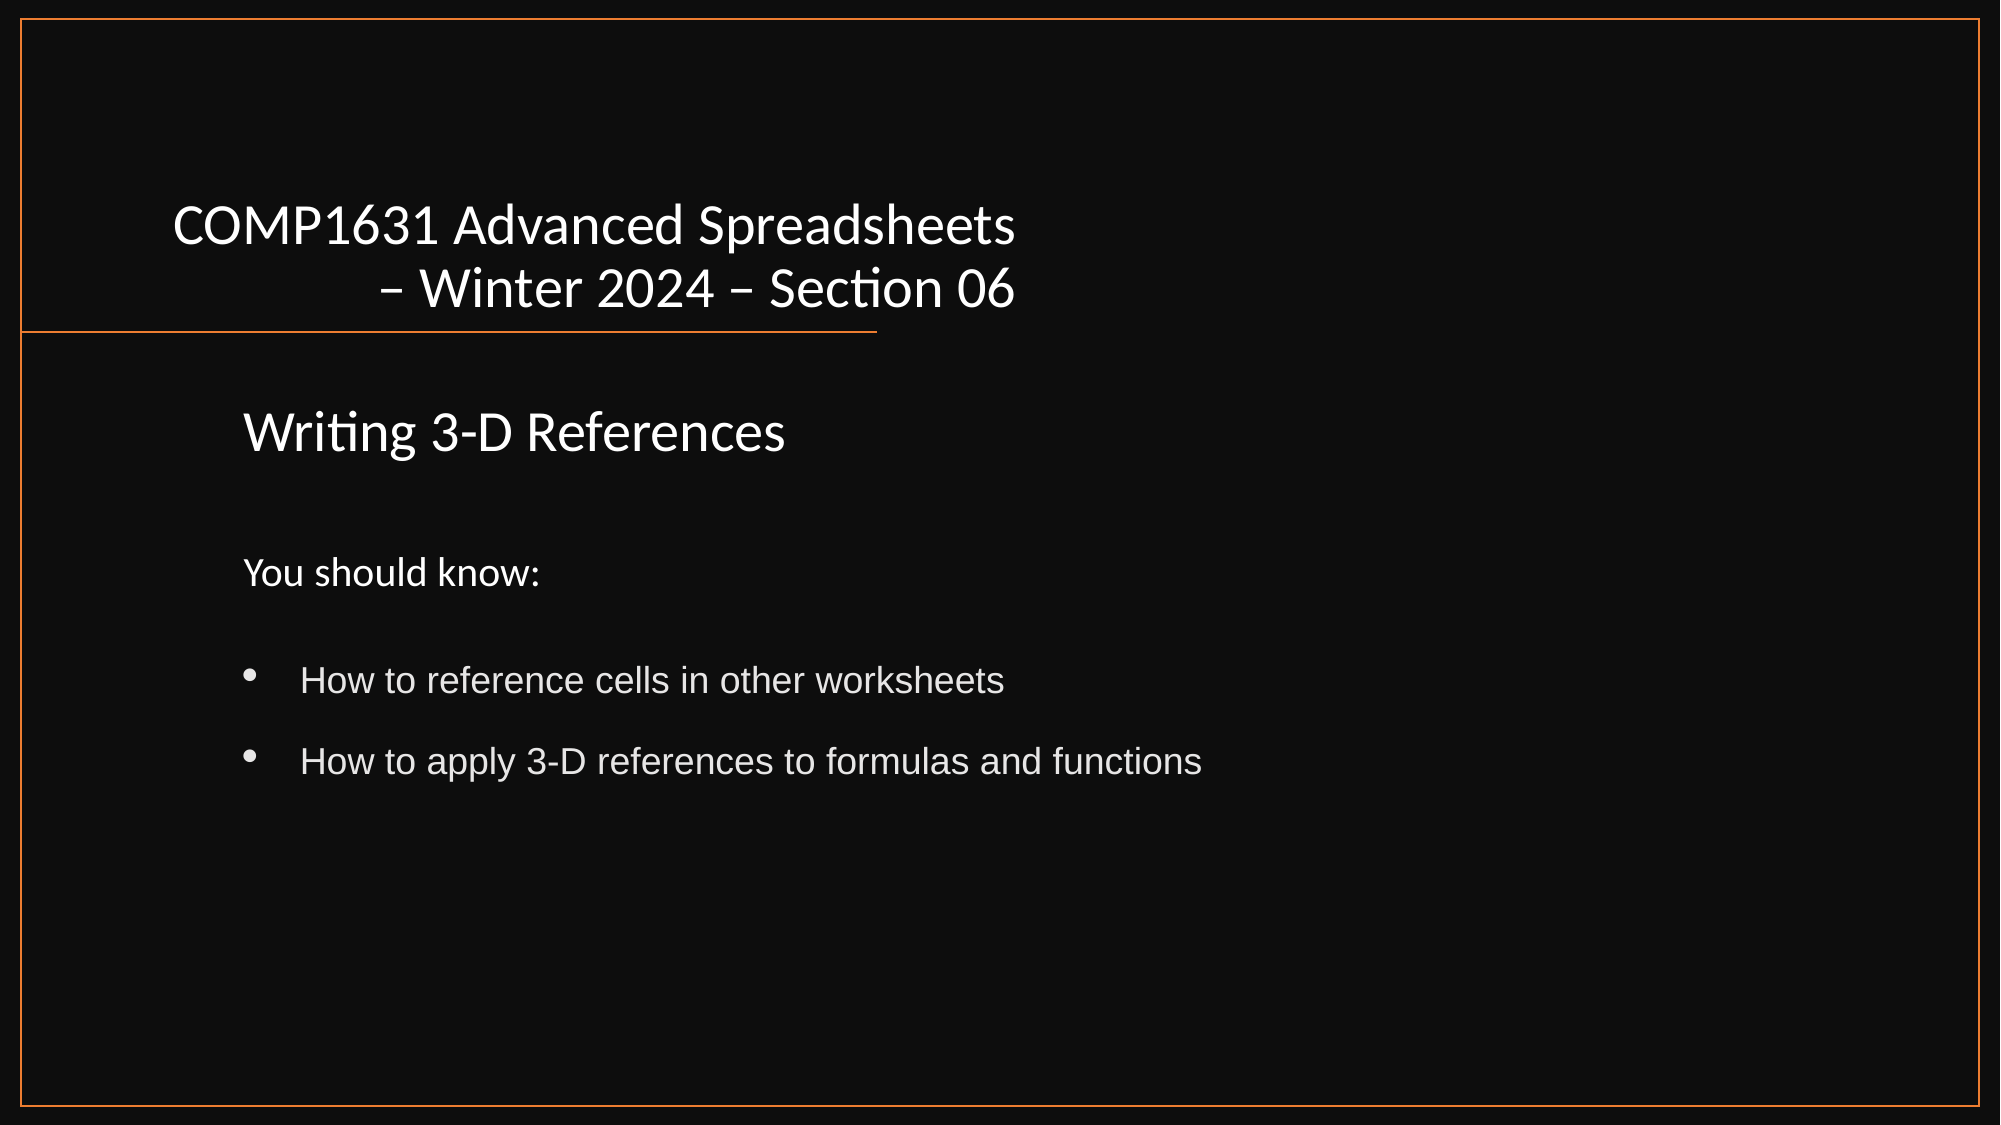

# COMP1631 Advanced Spreadsheets – Winter 2024 – Section 06
Writing 3-D References

You should know:

How to reference cells in other worksheets

How to apply 3-D references to formulas and functions